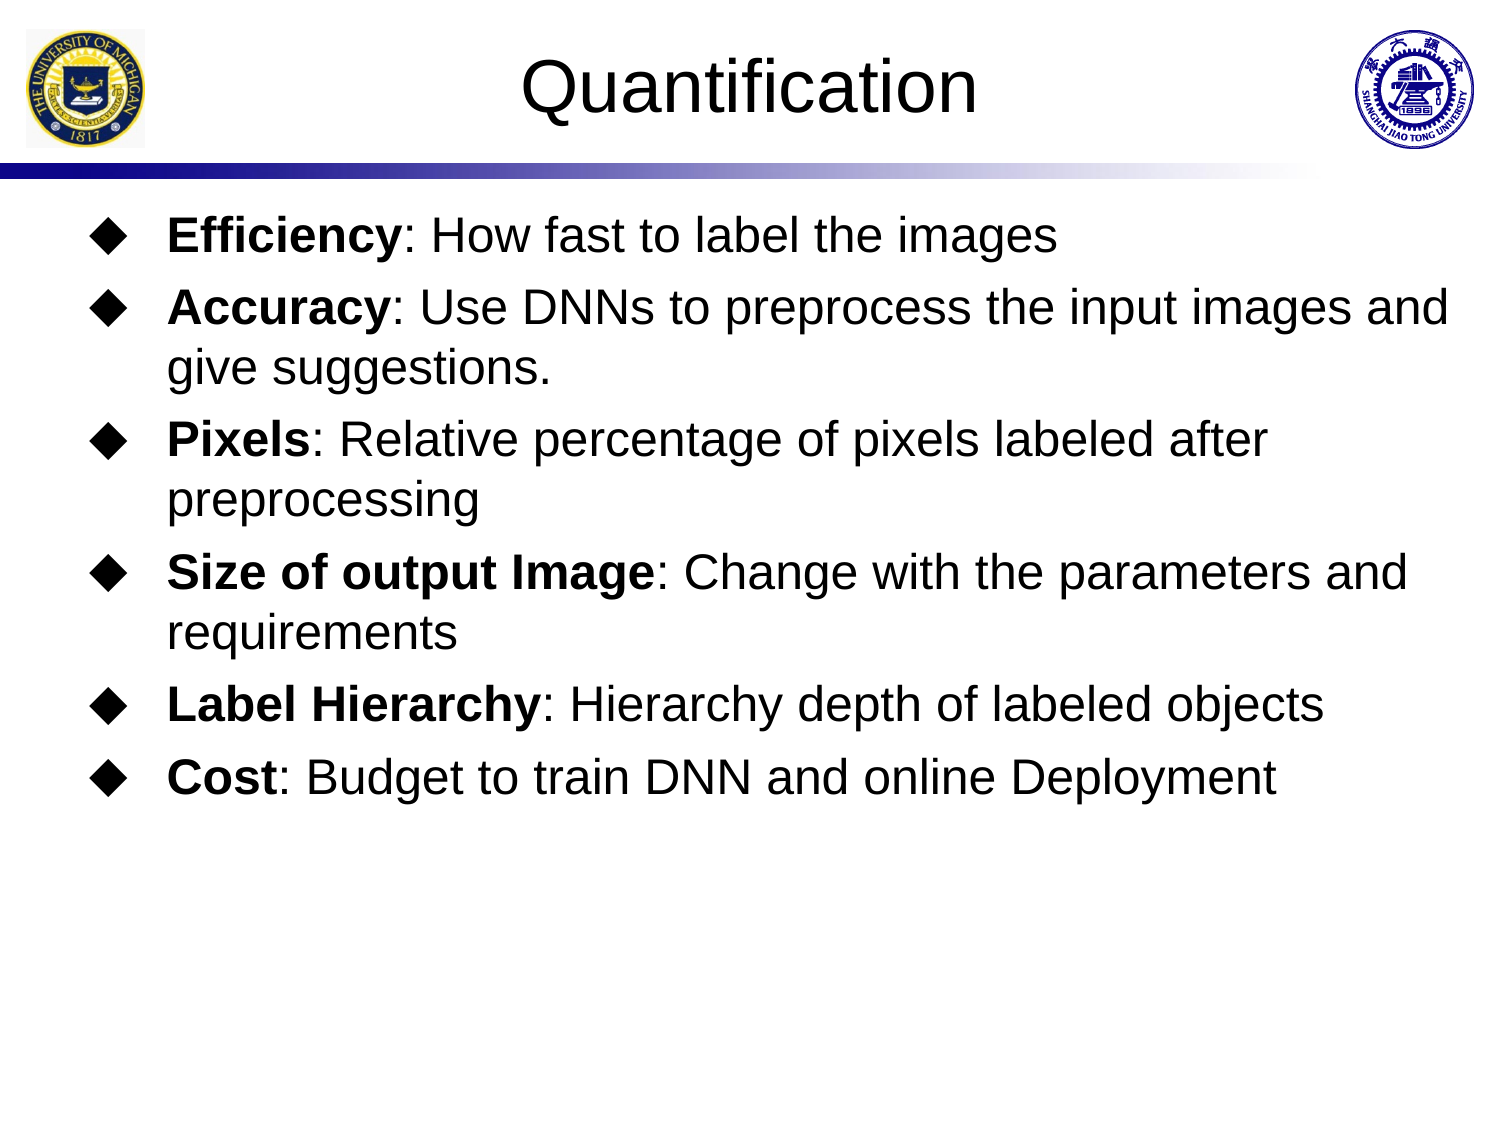

Quantification
Efficiency: How fast to label the images
Accuracy: Use DNNs to preprocess the input images and give suggestions.
Pixels: Relative percentage of pixels labeled after preprocessing
Size of output Image: Change with the parameters and requirements
Label Hierarchy: Hierarchy depth of labeled objects
Cost: Budget to train DNN and online Deployment